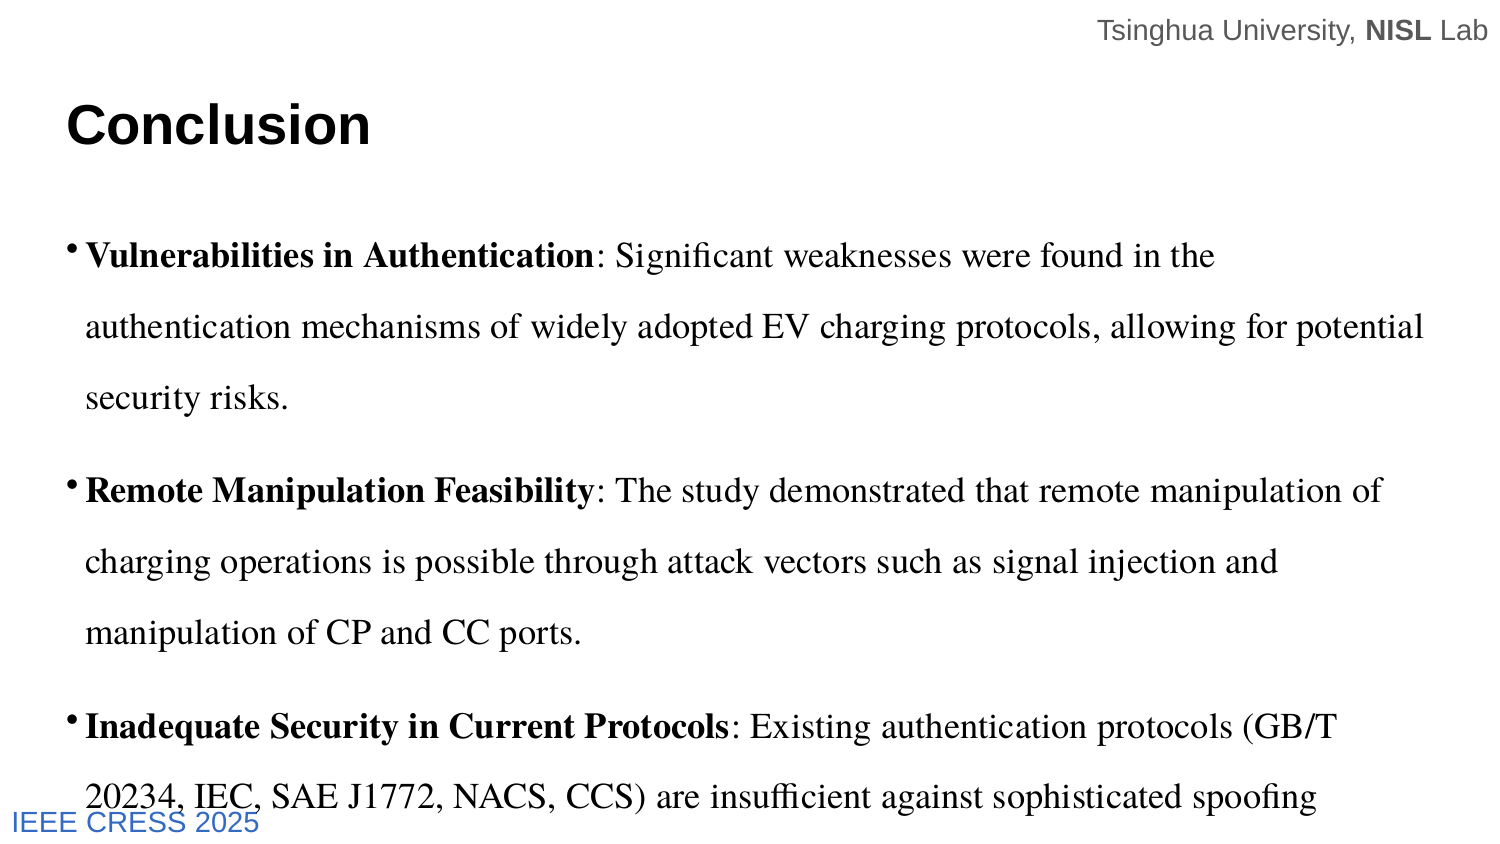

22
# Conclusion
Vulnerabilities in Authentication: Significant weaknesses were found in the authentication mechanisms of widely adopted EV charging protocols, allowing for potential security risks.
Remote Manipulation Feasibility: The study demonstrated that remote manipulation of charging operations is possible through attack vectors such as signal injection and manipulation of CP and CC ports.
Inadequate Security in Current Protocols: Existing authentication protocols (GB/T 20234, IEC, SAE J1772, NACS, CCS) are insufficient against sophisticated spoofing attacks, particularly those based on static resistance.
Proposed Countermeasures: Suggested solutions include enhancing authentication with dynamic power, memory electric elements, and multi-layer security checks to mitigate these vulnerabilities.